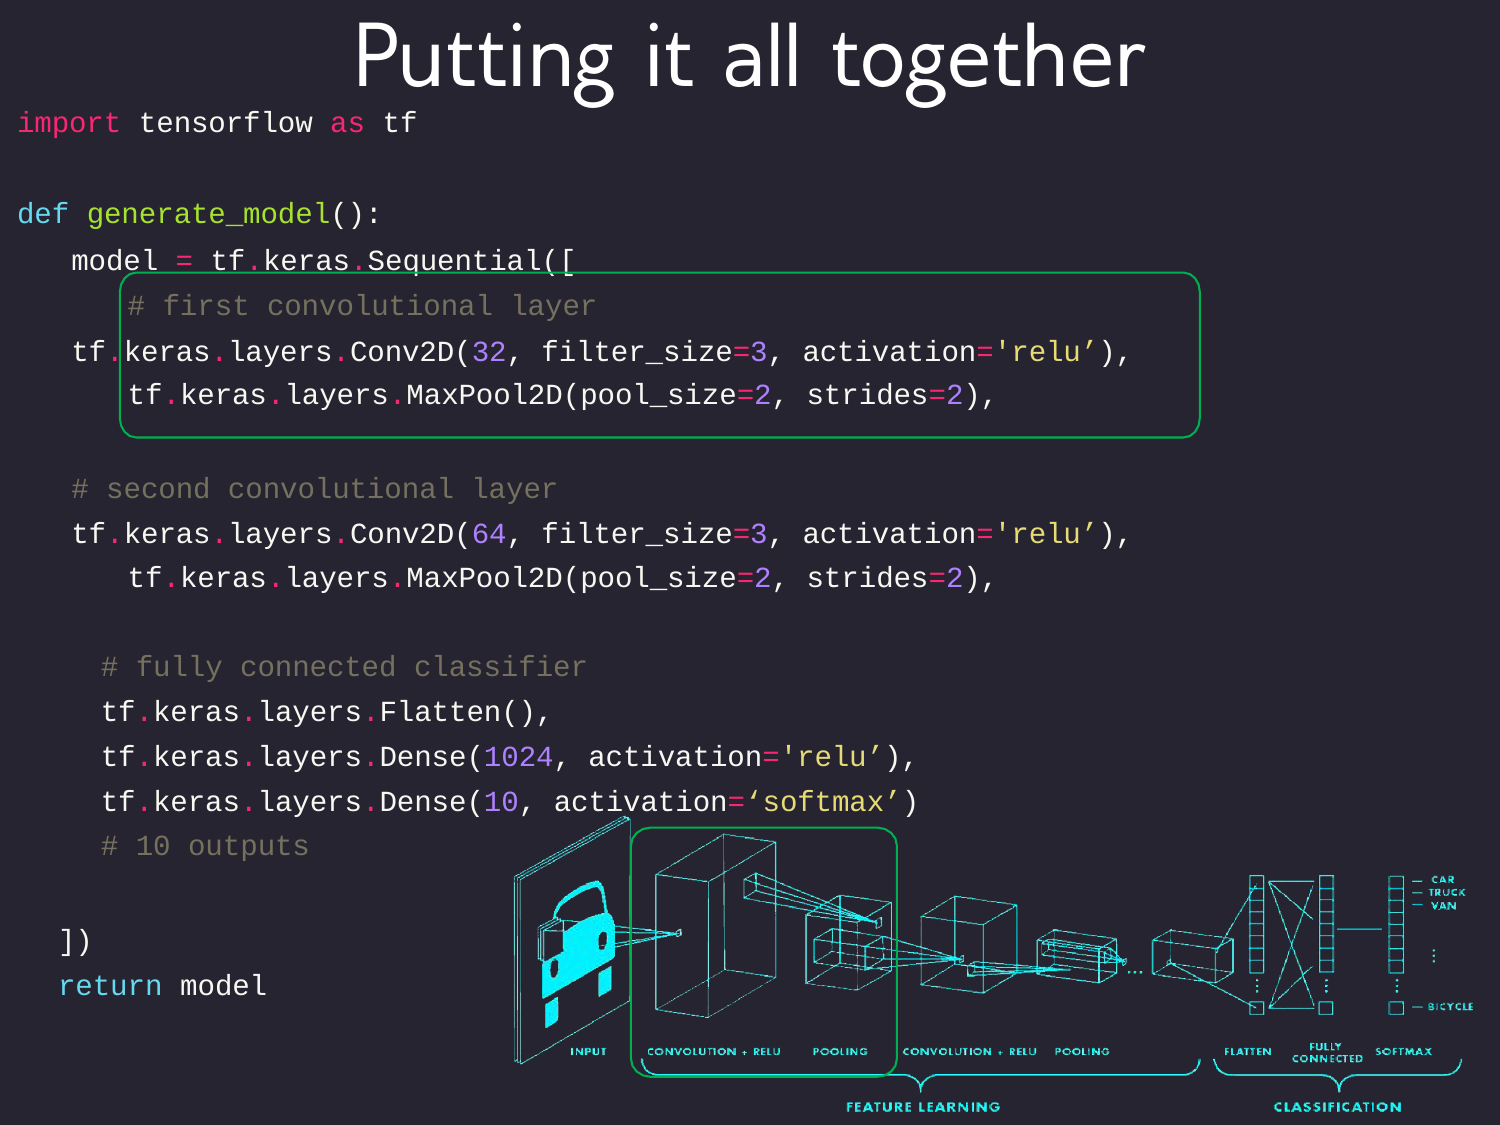

# Putting it all together
import tensorflow as tf

def generate_model():
model = tf.keras.Sequential([
# first convolutional layer
tf.keras.layers.Conv2D(32, filter_size=3, activation='relu’),
tf.keras.layers.MaxPool2D(pool_size=2, strides=2),

# second convolutional layer
tf.keras.layers.Conv2D(64, filter_size=3, activation='relu’),
tf.keras.layers.MaxPool2D(pool_size=2, strides=2),

# fully connected classifier tf.keras.layers.Flatten(), tf.keras.layers.Dense(1024, activation='relu’), tf.keras.layers.Dense(10, activation=‘softmax’)

# 10 outputs
])
return model